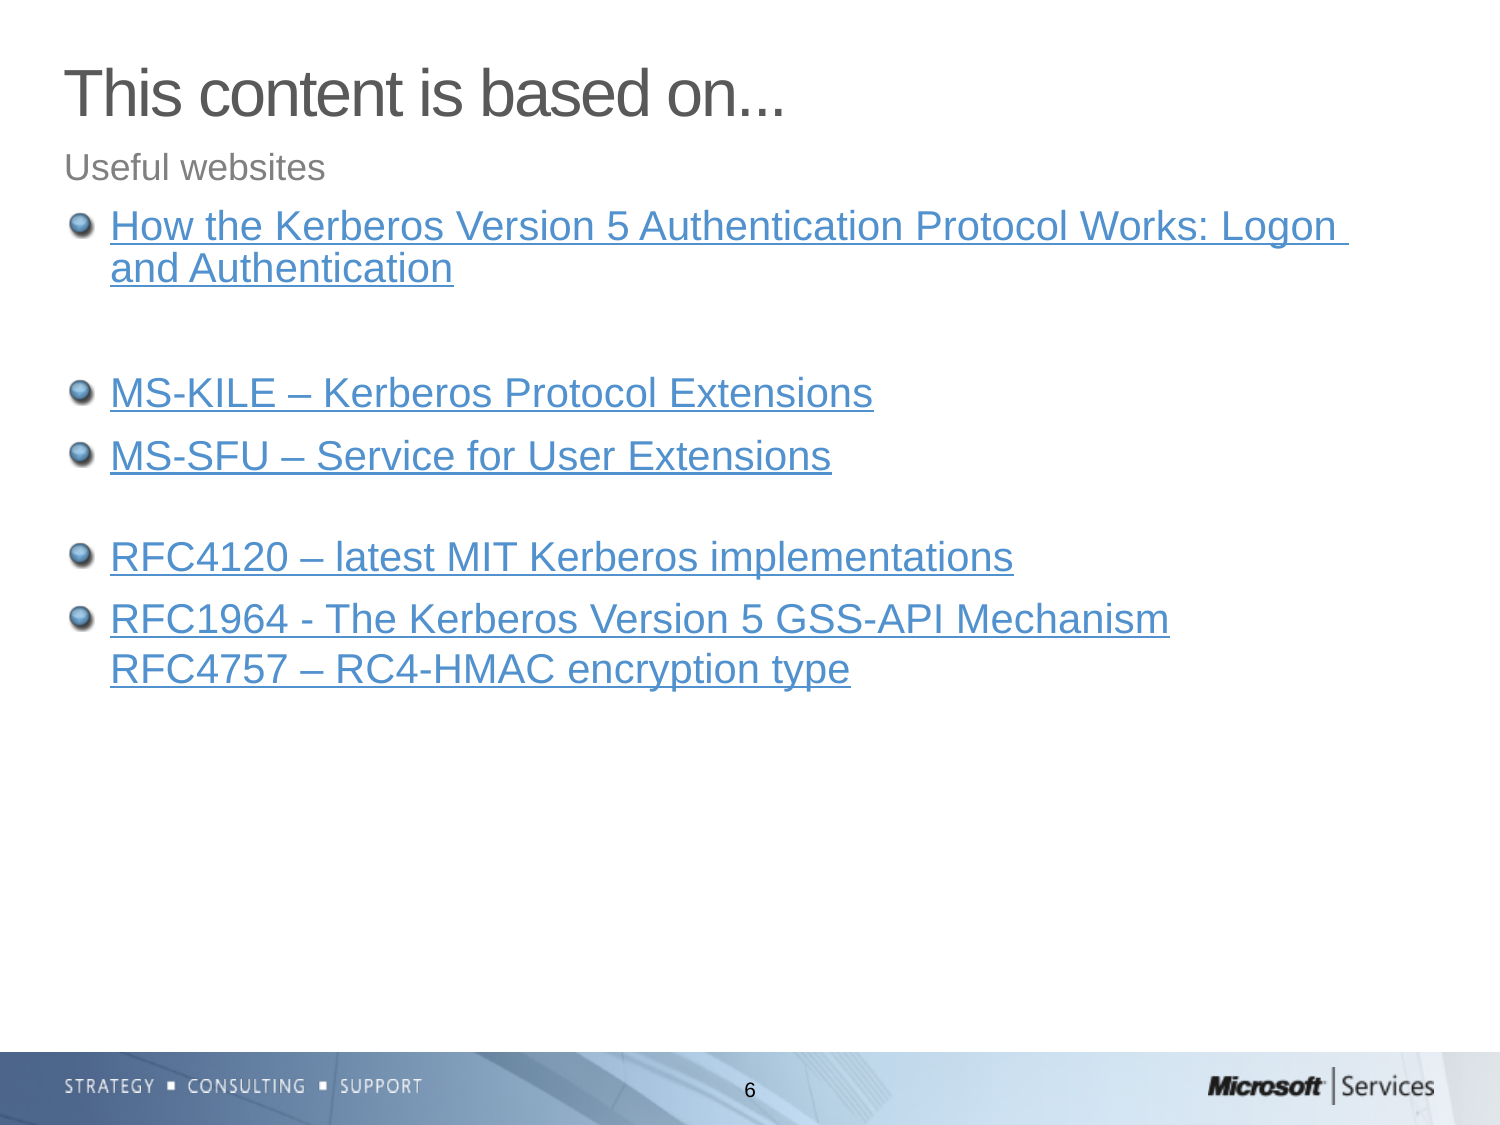

# This content is based on...
Useful websites
How the Kerberos Version 5 Authentication Protocol Works: Logon and Authentication

MS-KILE – Kerberos Protocol Extensions
MS-SFU – Service for User Extensions

RFC4120 – latest MIT Kerberos implementations
RFC1964 - The Kerberos Version 5 GSS-API Mechanism
RFC4757 – RC4-HMAC encryption type